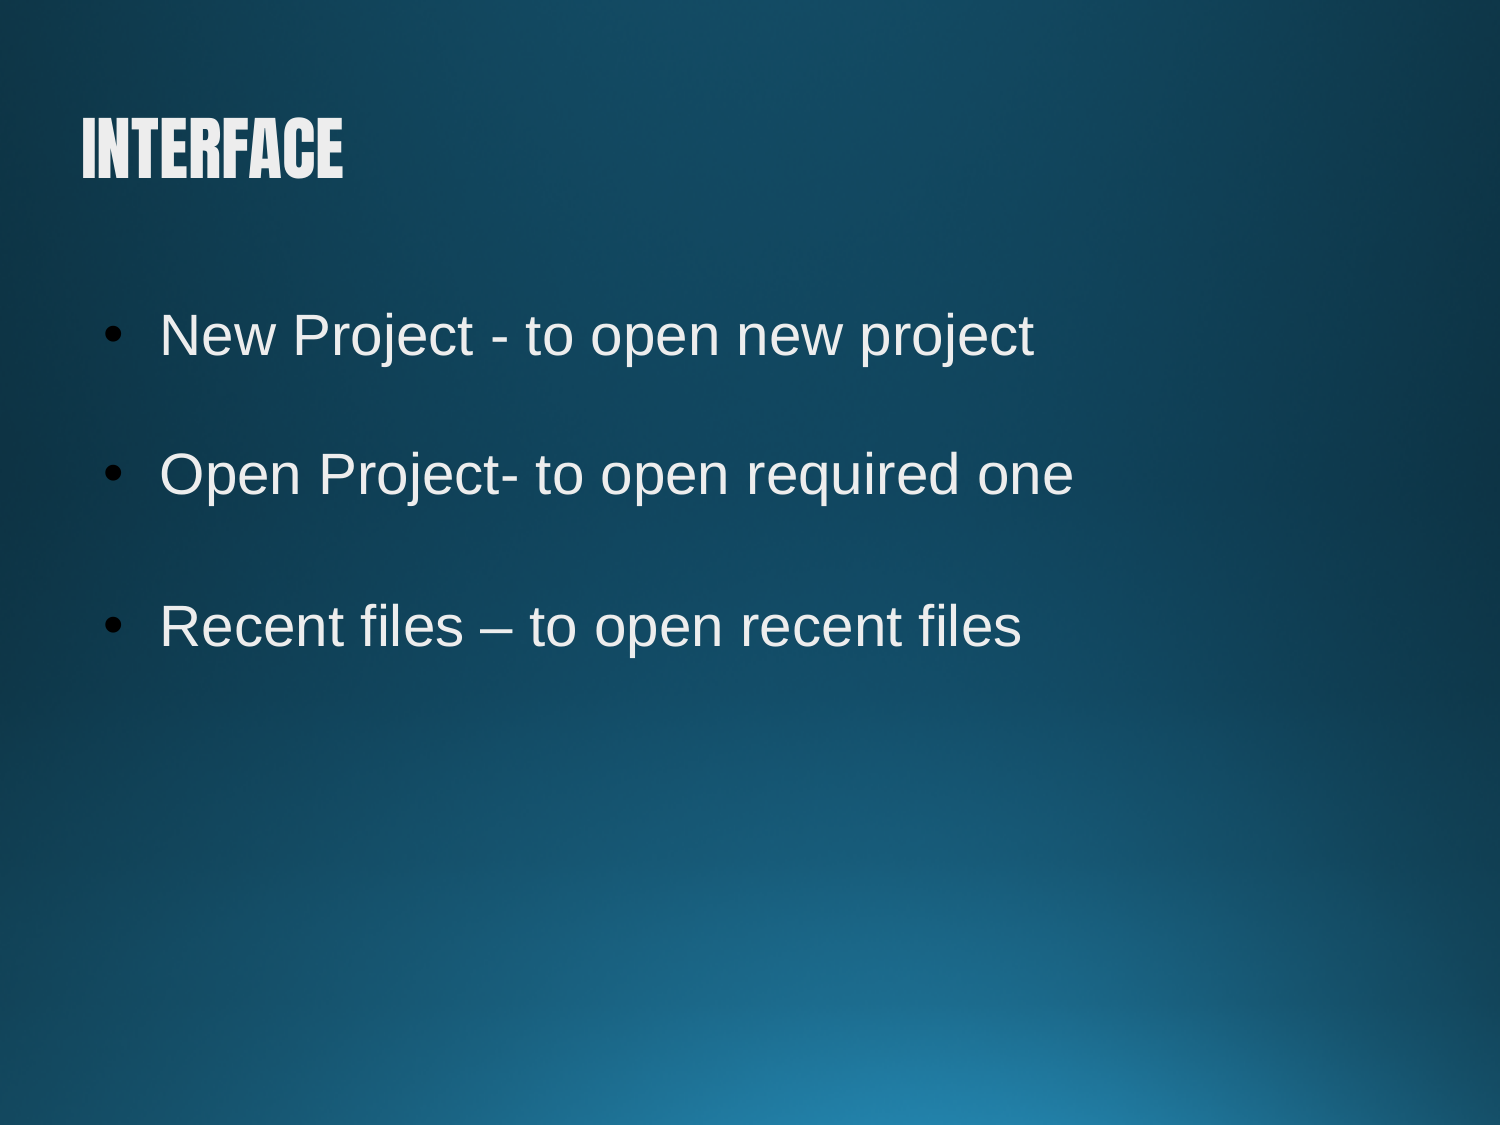

# INTERFACE
New Project - to open new project

Open Project- to open required one

Recent files – to open recent files